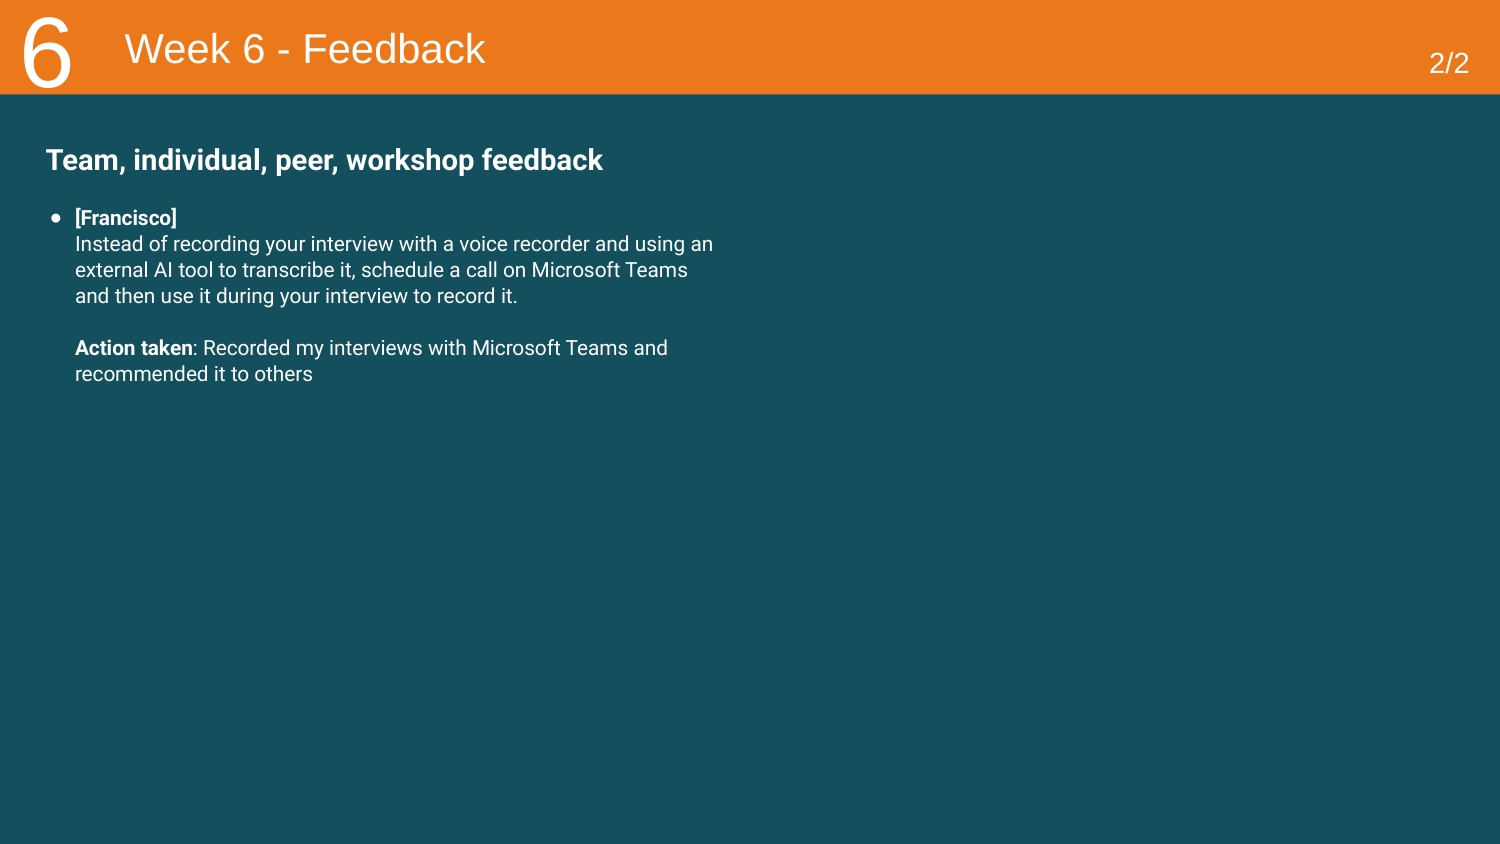

6
# Week 6 - Feedback
2/2
Team, individual, peer, workshop feedback
[Francisco] 
Instead of recording your interview with a voice recorder and using an external AI tool to transcribe it, schedule a call on Microsoft Teams and then use it during your interview to record it.
Action taken: Recorded my interviews with Microsoft Teams and recommended it to others